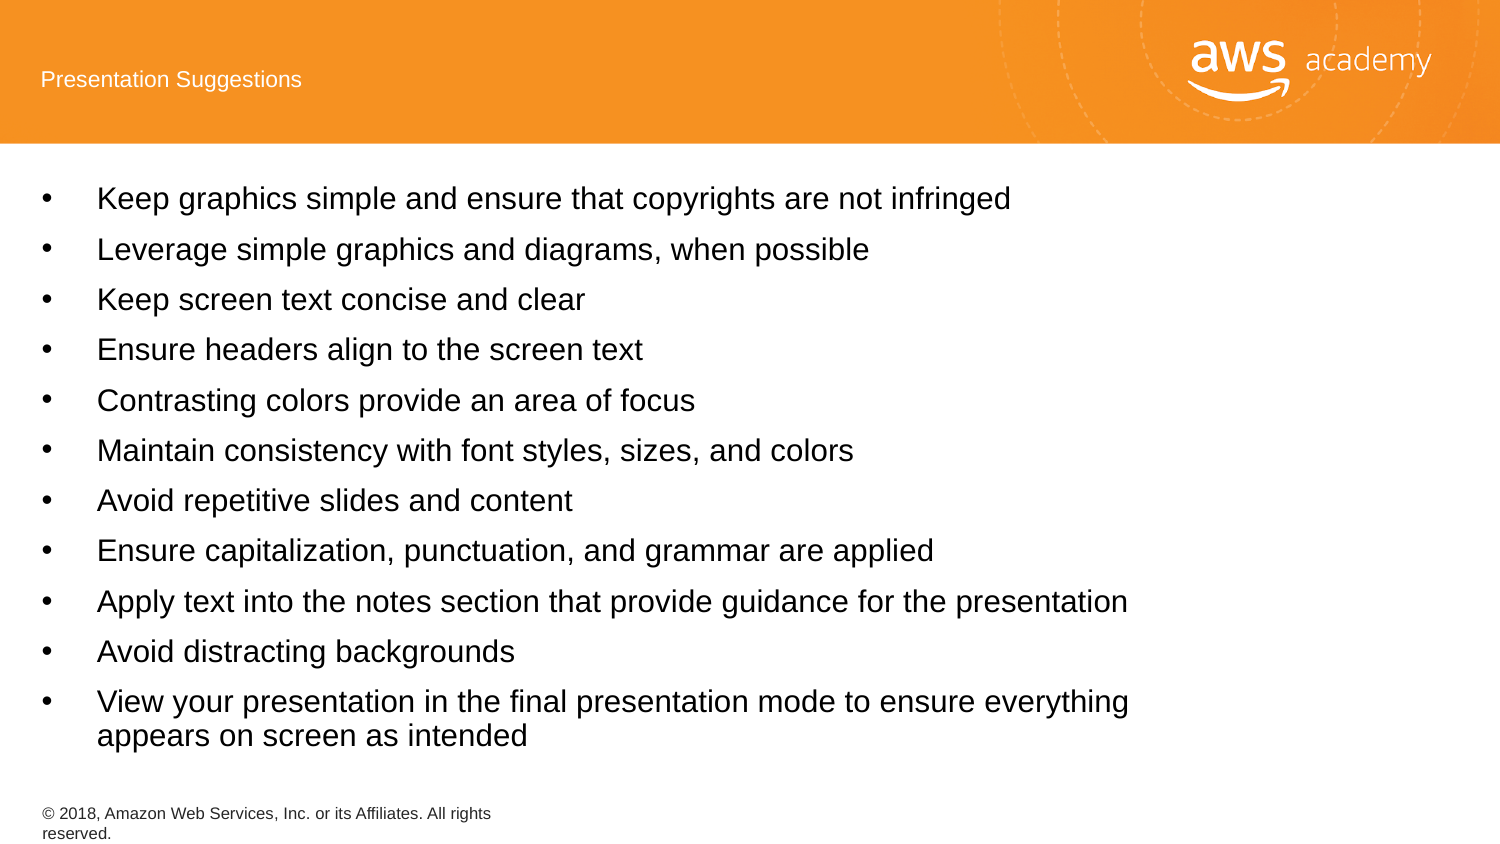

# Presentation Suggestions
Keep graphics simple and ensure that copyrights are not infringed
Leverage simple graphics and diagrams, when possible
Keep screen text concise and clear
Ensure headers align to the screen text
Contrasting colors provide an area of focus
Maintain consistency with font styles, sizes, and colors
Avoid repetitive slides and content
Ensure capitalization, punctuation, and grammar are applied
Apply text into the notes section that provide guidance for the presentation
Avoid distracting backgrounds
View your presentation in the final presentation mode to ensure everything appears on screen as intended